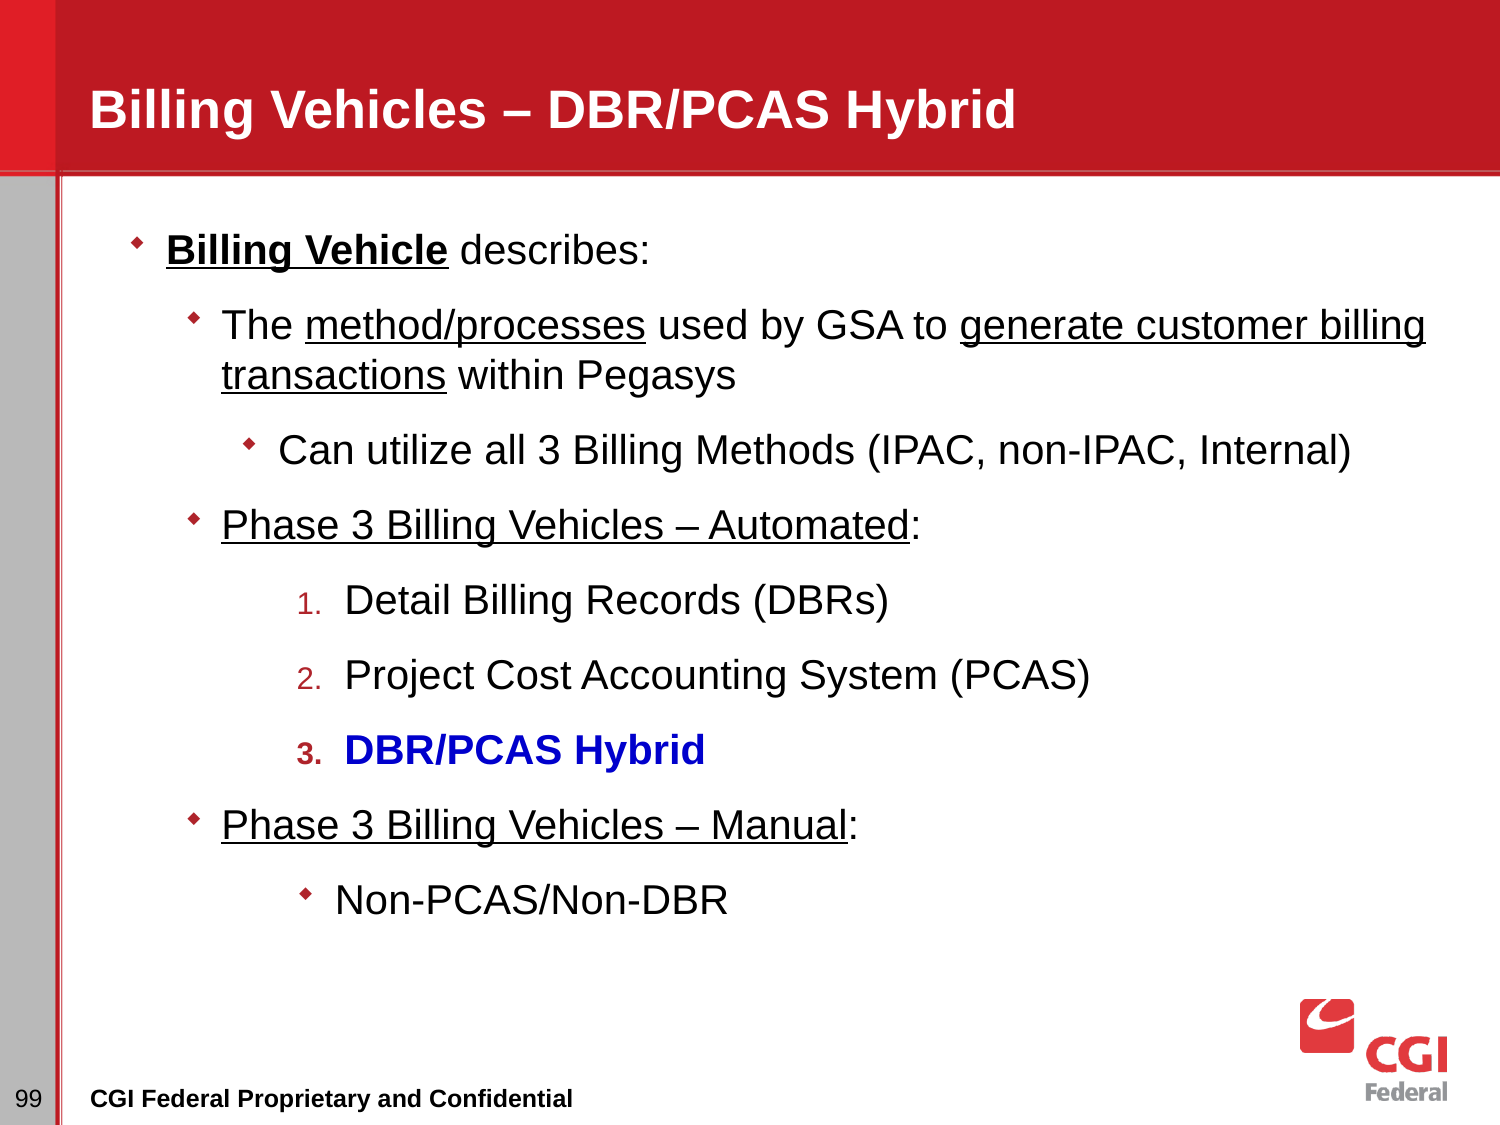

# Billing Vehicles – DBR/PCAS Hybrid
Billing Vehicle describes:
The method/processes used by GSA to generate customer billing transactions within Pegasys
Can utilize all 3 Billing Methods (IPAC, non-IPAC, Internal)
Phase 3 Billing Vehicles – Automated:
Detail Billing Records (DBRs)
Project Cost Accounting System (PCAS)
DBR/PCAS Hybrid
Phase 3 Billing Vehicles – Manual:
Non-PCAS/Non-DBR
99
CGI Federal Proprietary and Confidential